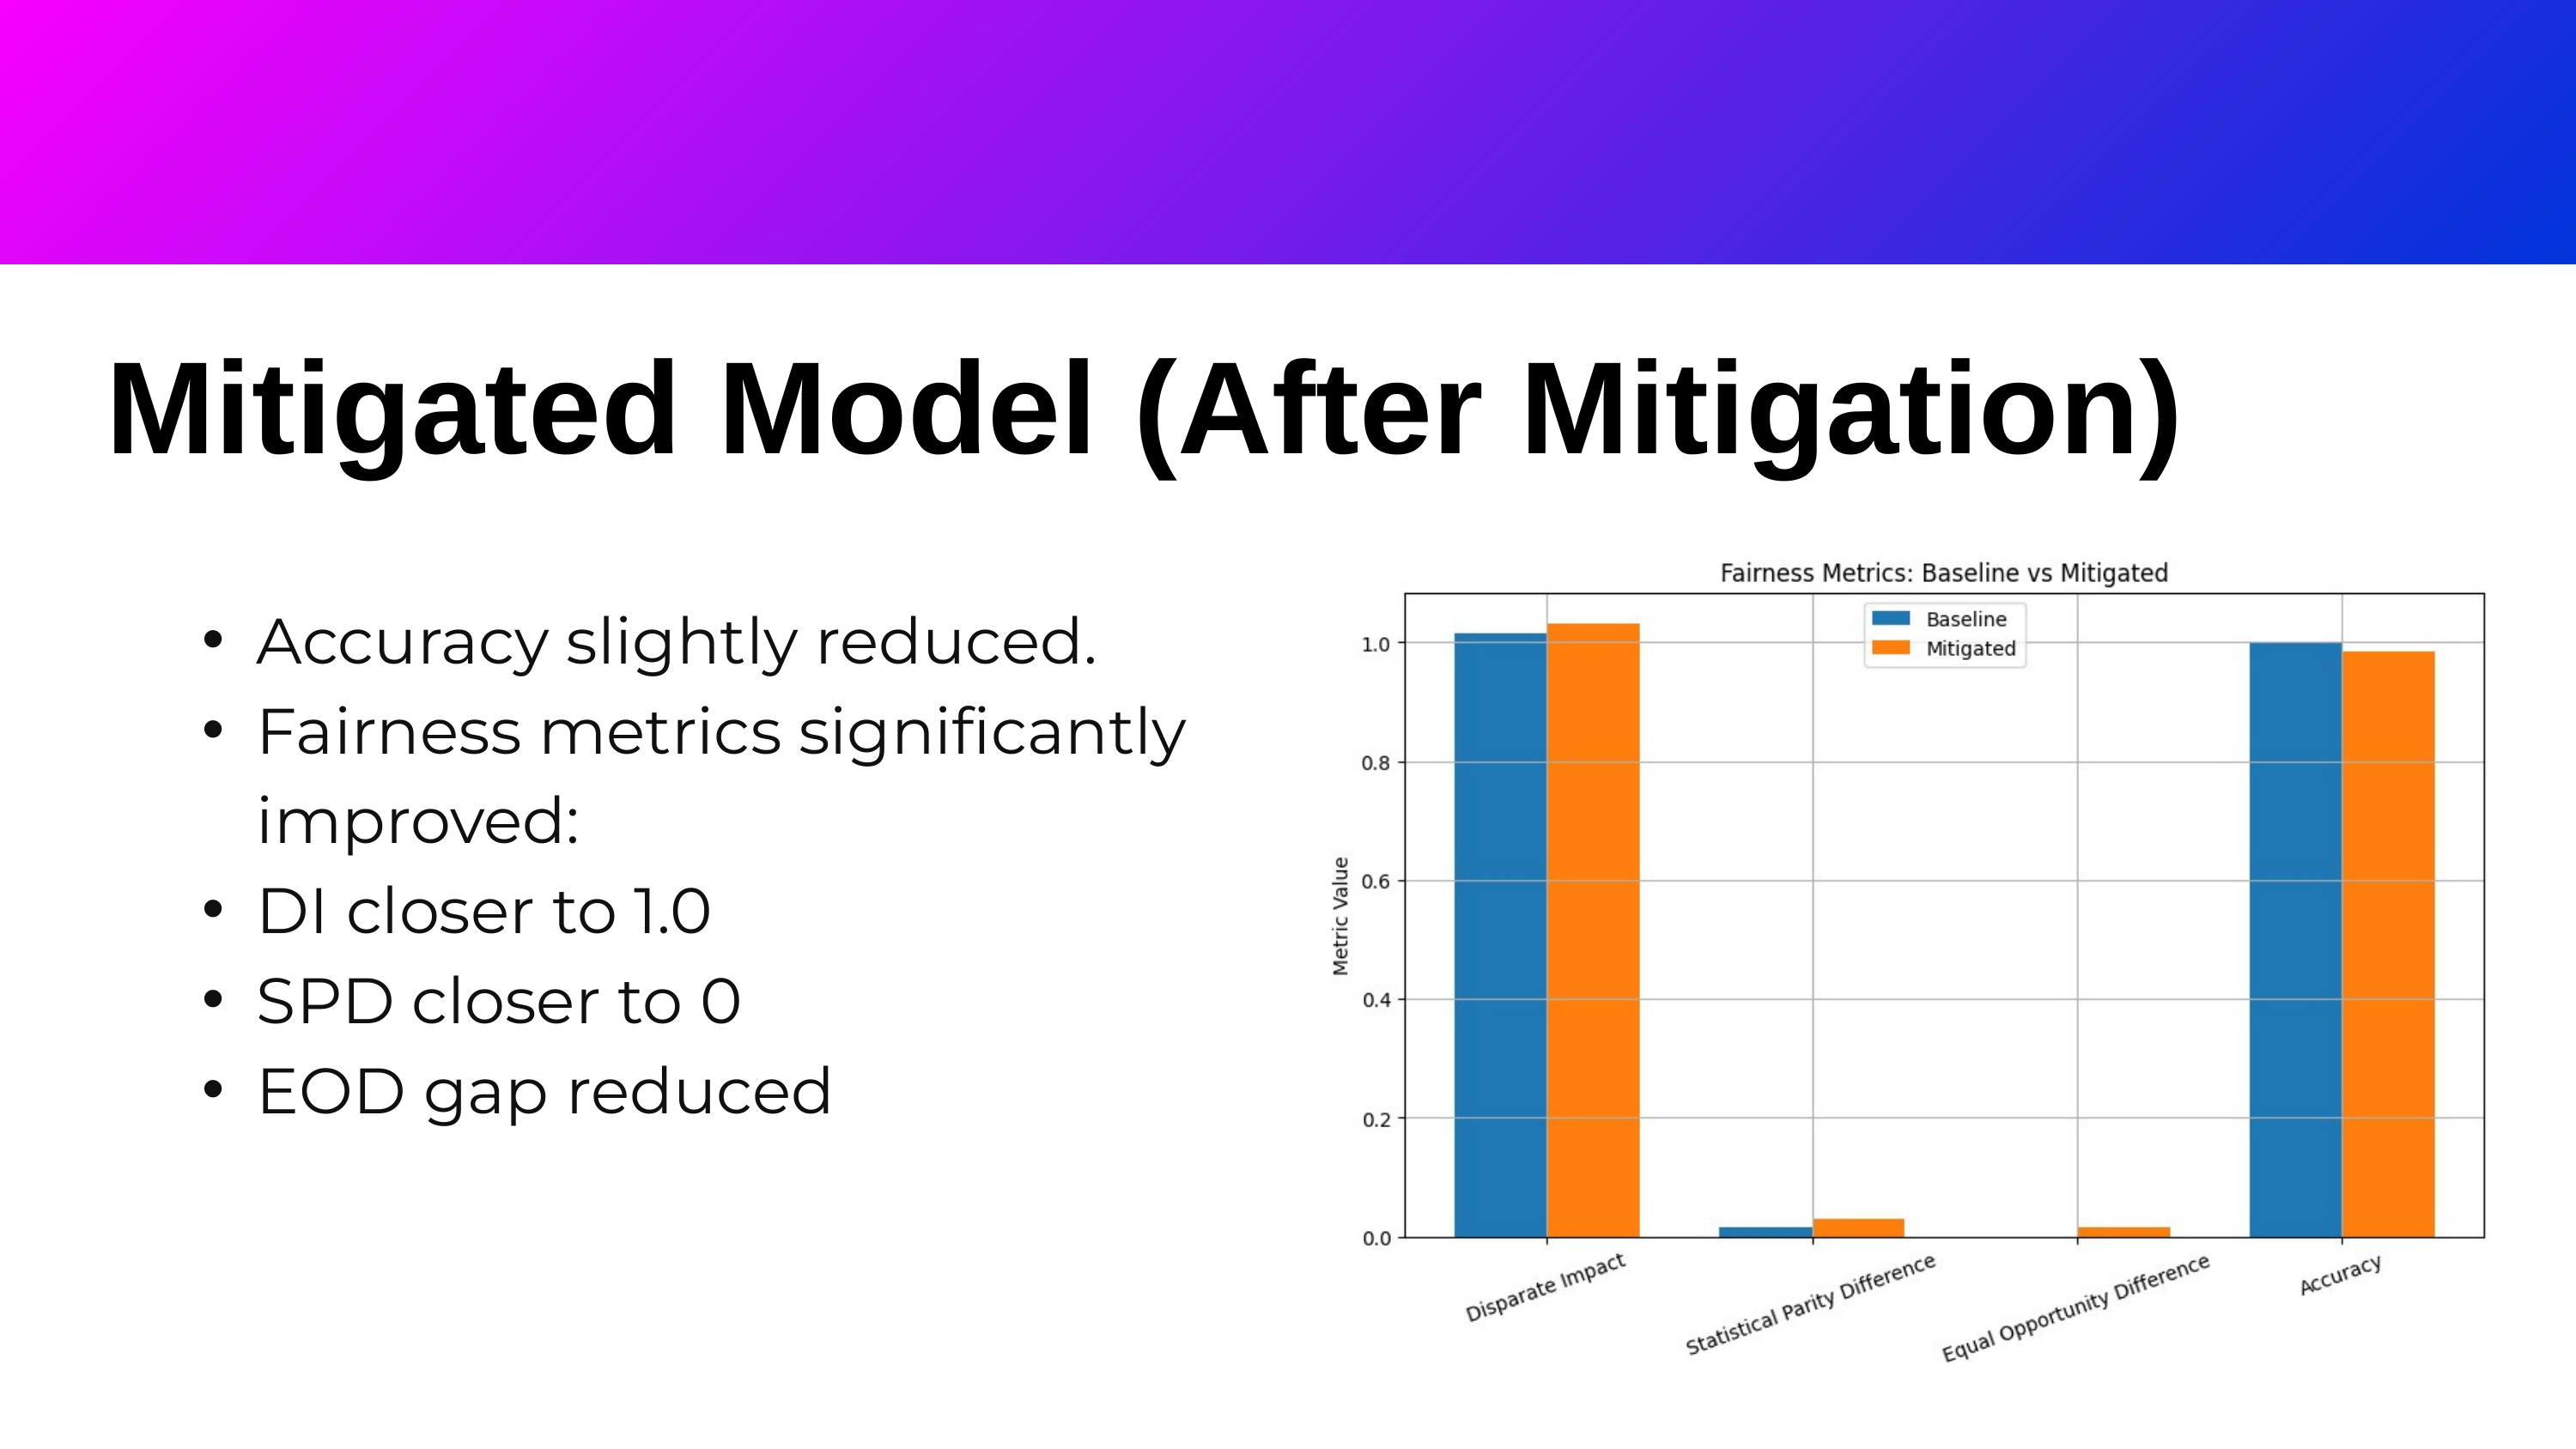

Mitigated Model (After Mitigation)

Accuracy slightly reduced.
Fairness metrics significantly improved:
DI closer to 1.0
SPD closer to 0
EOD gap reduced